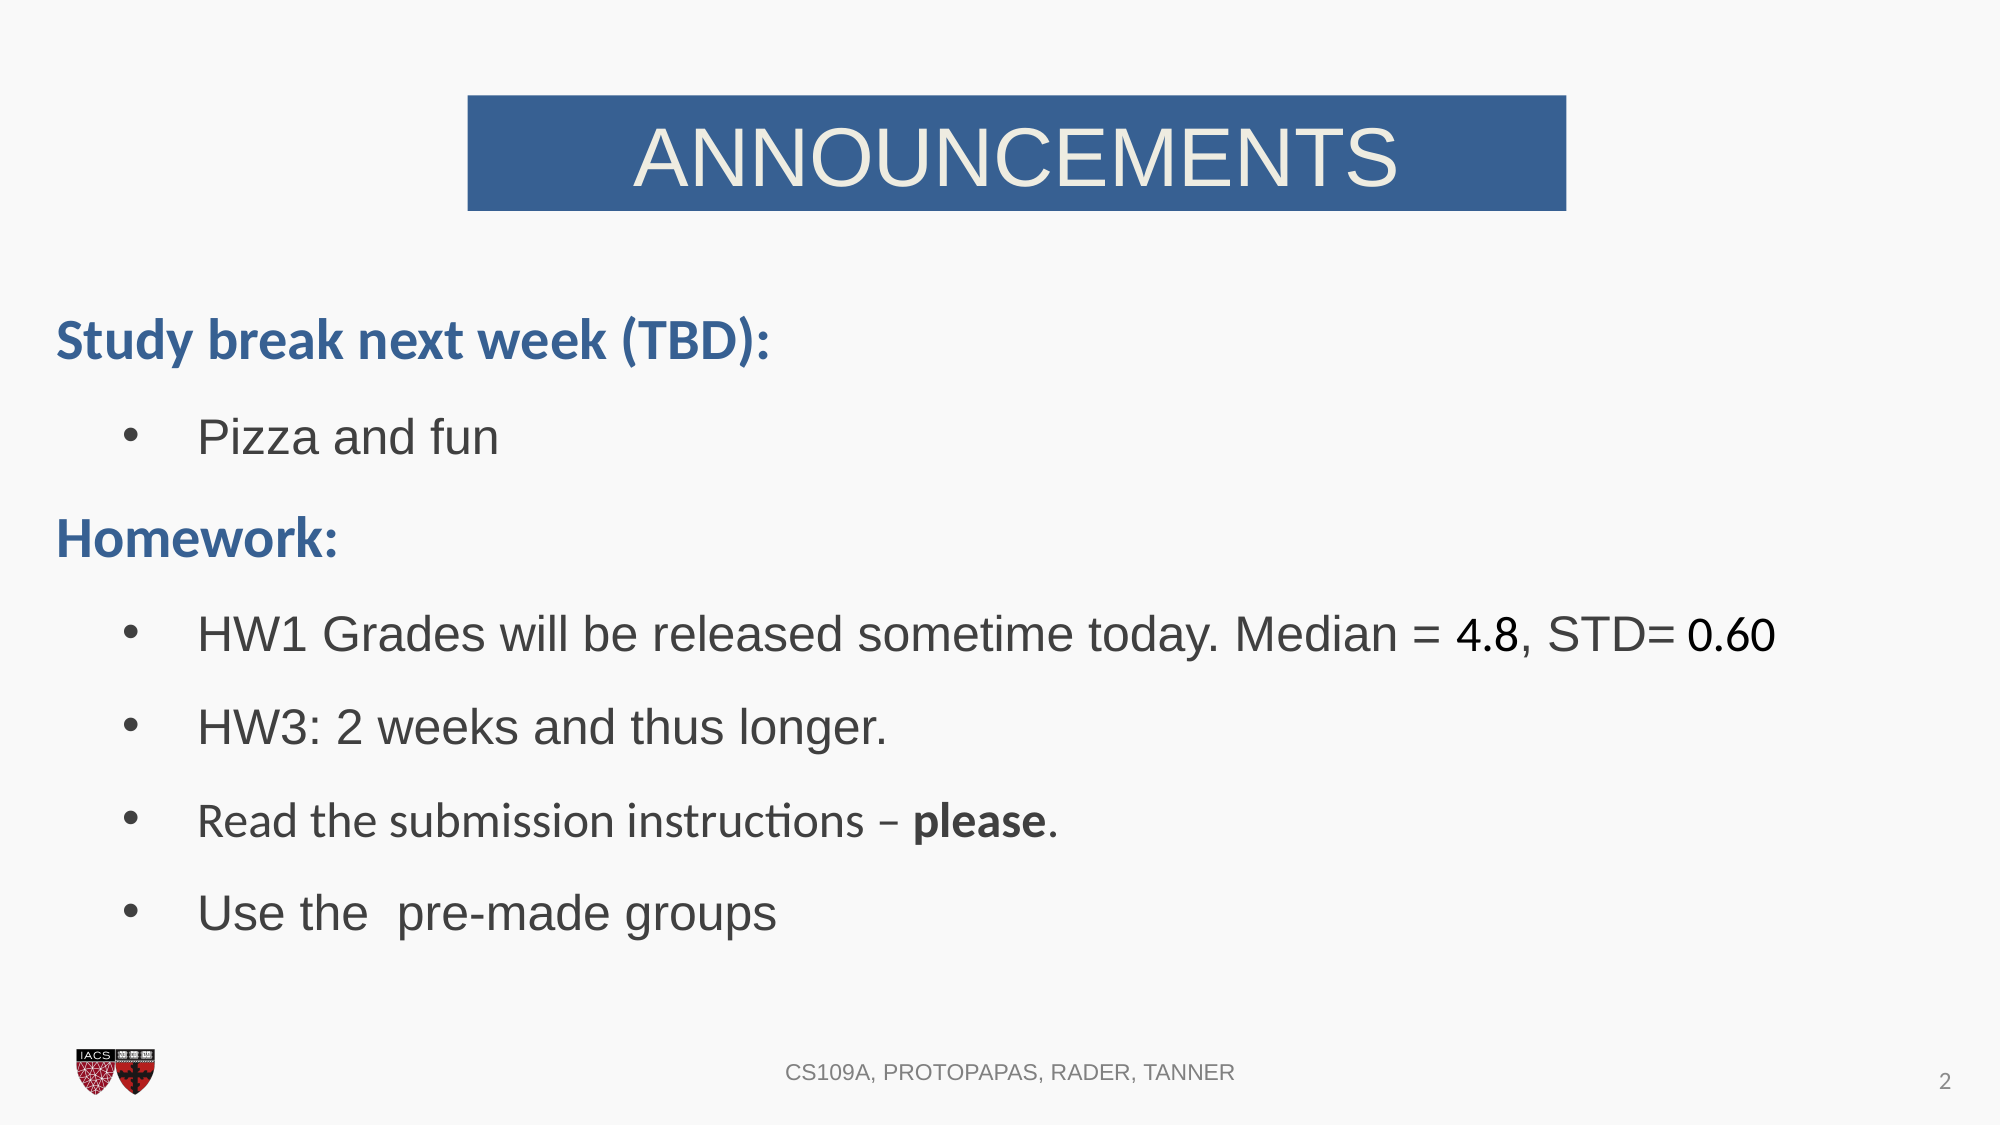

ANNOUNCEMENTS
Study break next week (TBD):
Pizza and fun
Homework:
HW1 Grades will be released sometime today. Median = 4.8, STD= 0.60
HW3: 2 weeks and thus longer.
Read the submission instructions – please.
Use the  pre-made groups

2